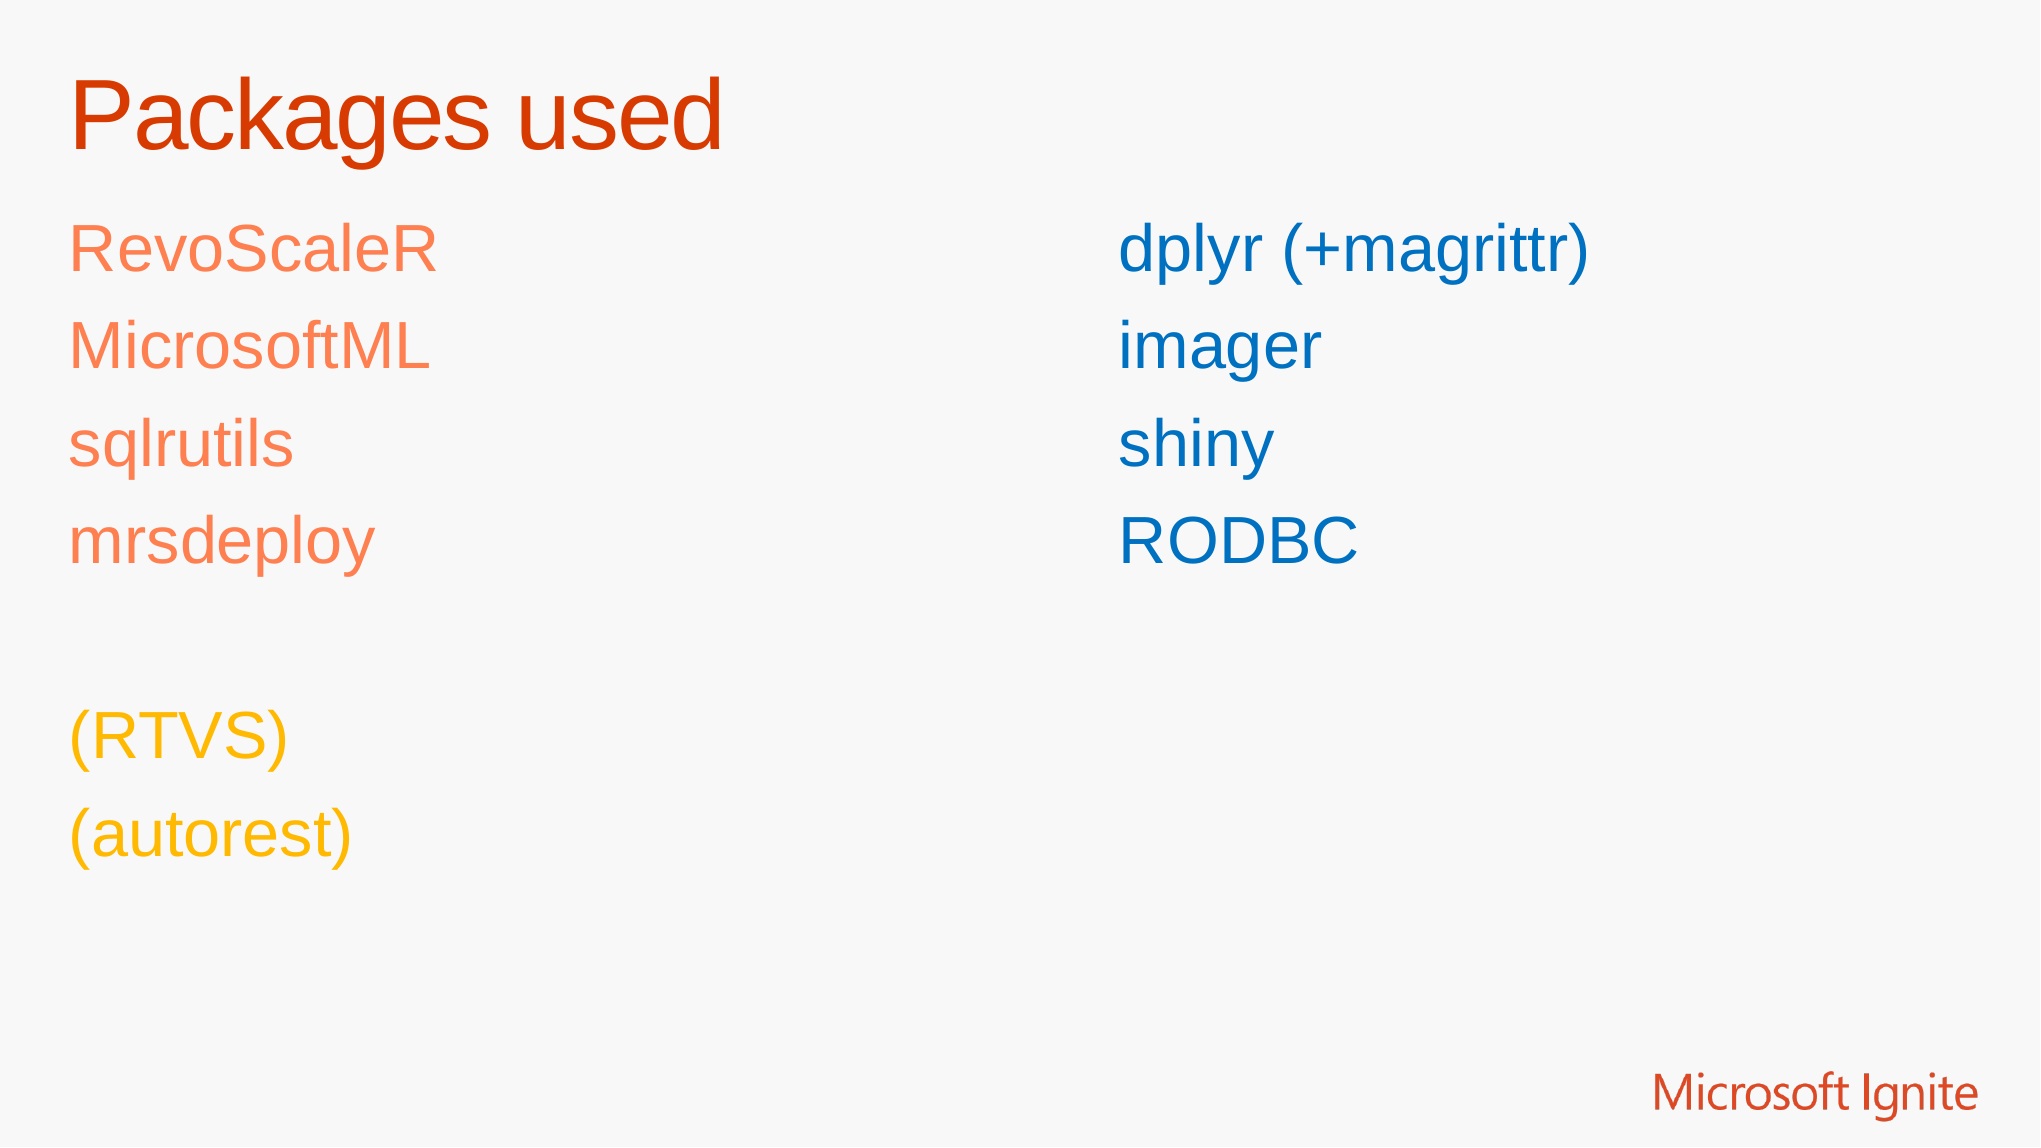

# Packages used
RevoScaleR
MicrosoftML
sqlrutils
mrsdeploy

(RTVS)
(autorest)
dplyr (+magrittr)
imager
shiny
RODBC